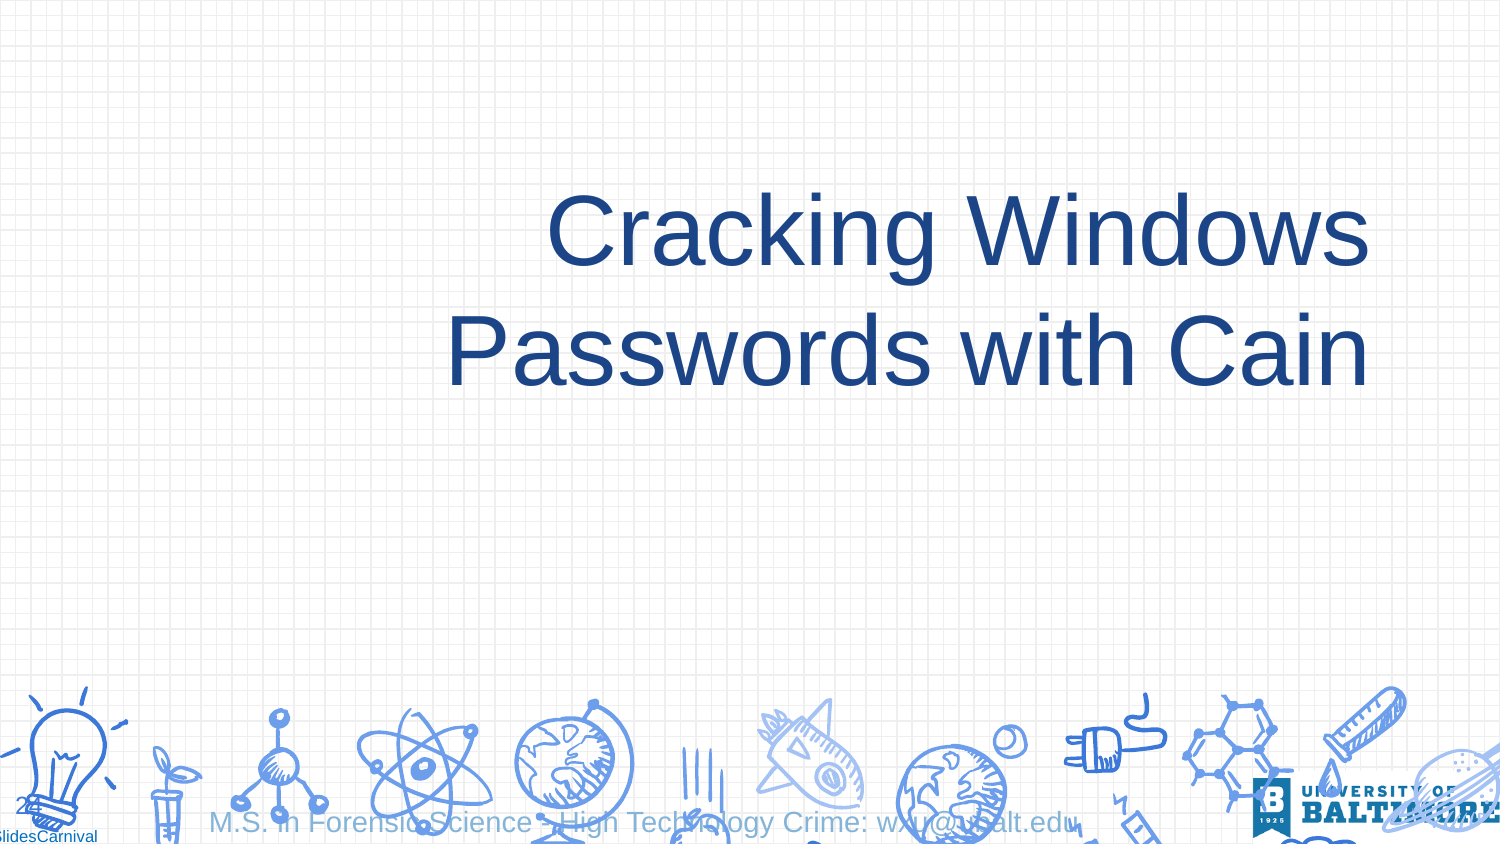

# Cracking Windows Passwords with Cain
24